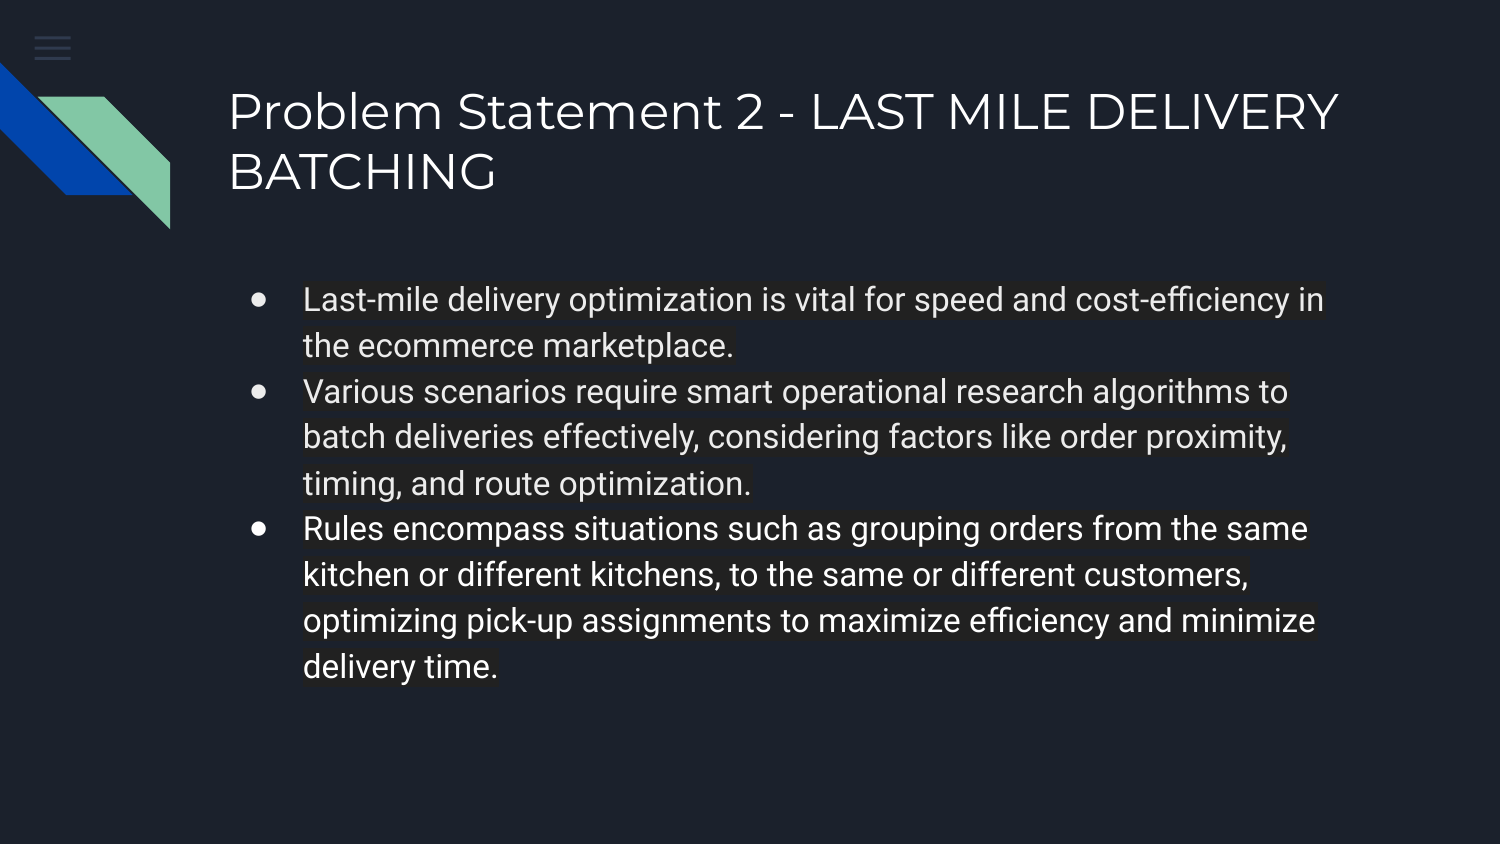

# Problem Statement 2 - LAST MILE DELIVERY BATCHING
Last-mile delivery optimization is vital for speed and cost-efficiency in the ecommerce marketplace.
Various scenarios require smart operational research algorithms to batch deliveries effectively, considering factors like order proximity, timing, and route optimization.
Rules encompass situations such as grouping orders from the same kitchen or different kitchens, to the same or different customers, optimizing pick-up assignments to maximize efficiency and minimize delivery time.